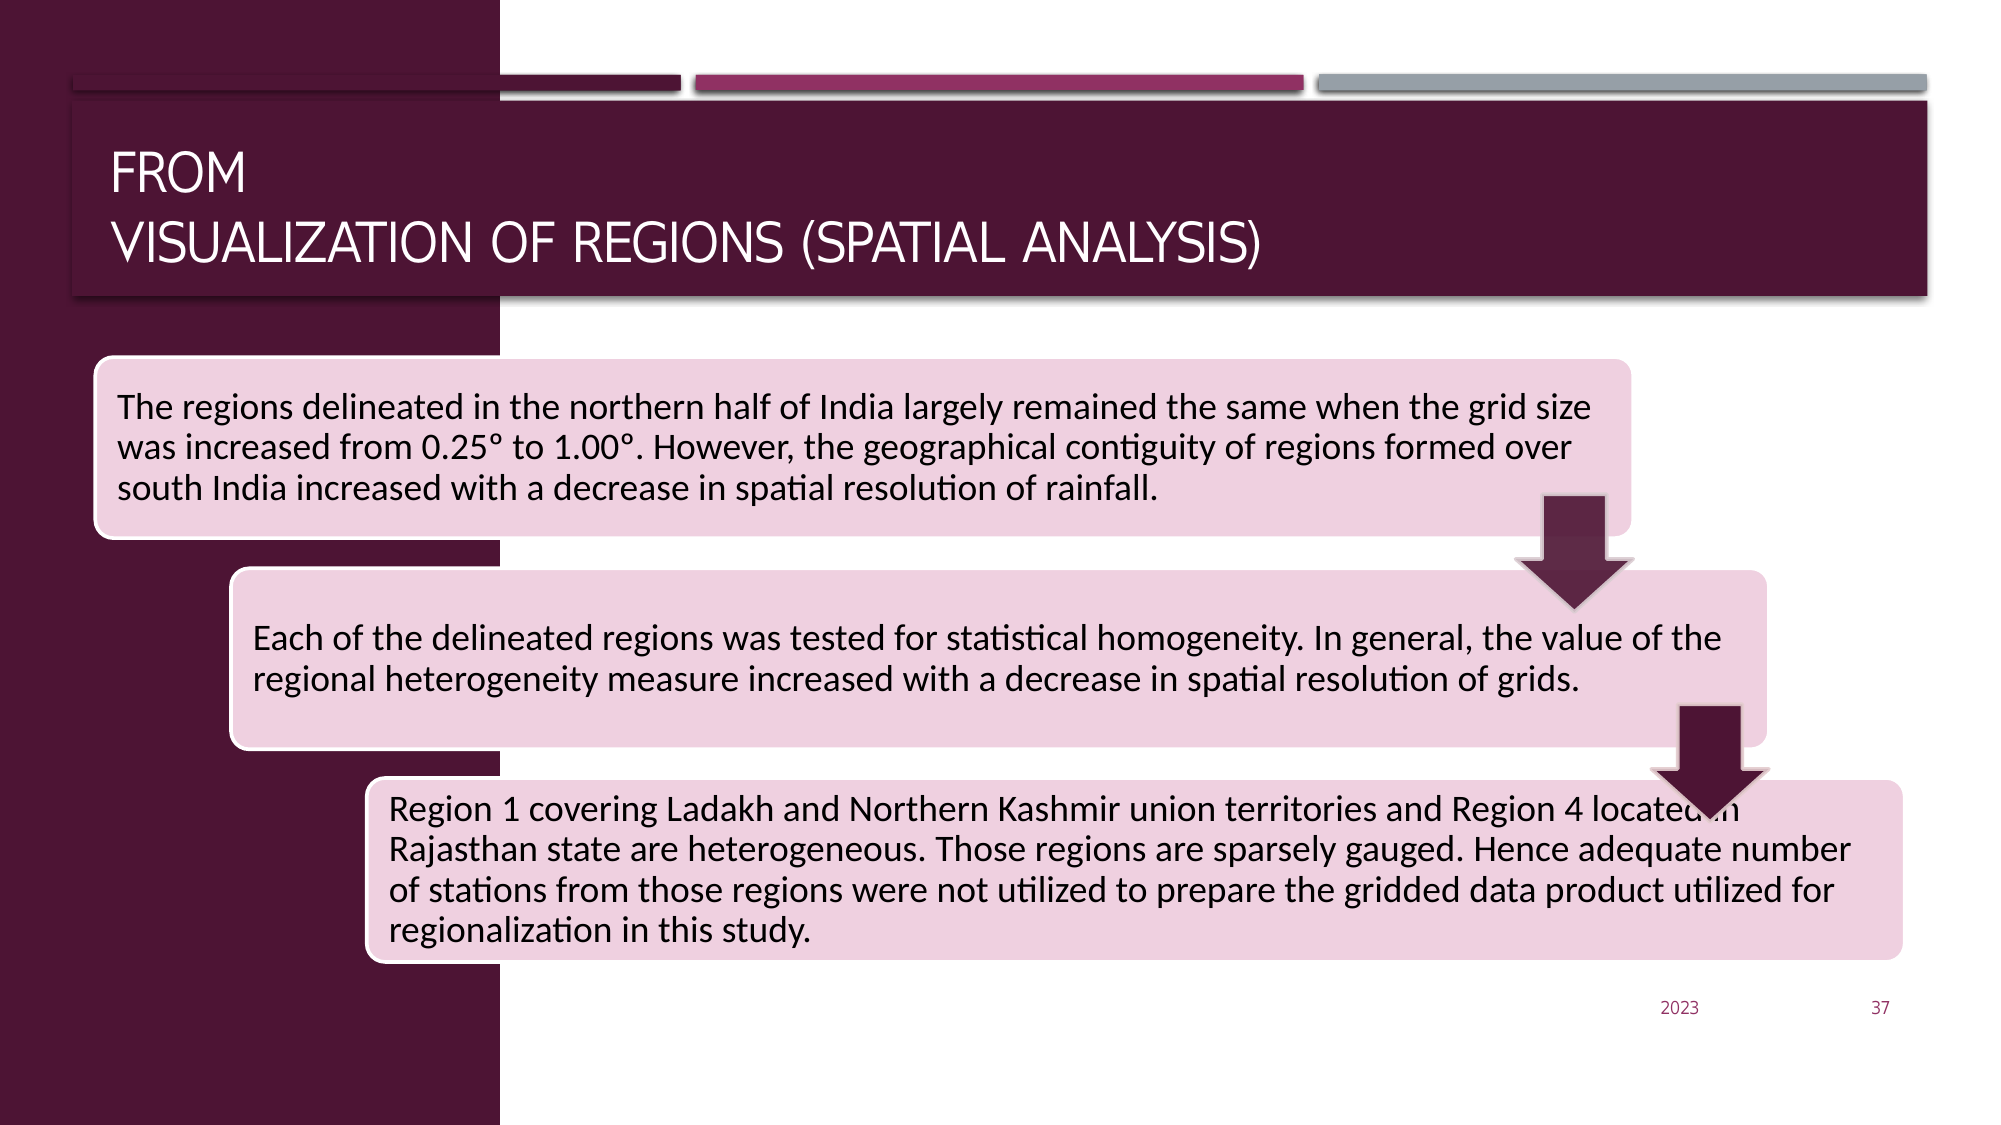

# From Visualization of regions (Spatial Analysis)
The regions delineated in the northern half of India largely remained the same when the grid size was increased from 0.25º to 1.00º. However, the geographical contiguity of regions formed over south India increased with a decrease in spatial resolution of rainfall.
Each of the delineated regions was tested for statistical homogeneity. In general, the value of the regional heterogeneity measure increased with a decrease in spatial resolution of grids.
Region 1 covering Ladakh and Northern Kashmir union territories and Region 4 located in Rajasthan state are heterogeneous. Those regions are sparsely gauged. Hence adequate number of stations from those regions were not utilized to prepare the gridded data product utilized for regionalization in this study.

2023
37